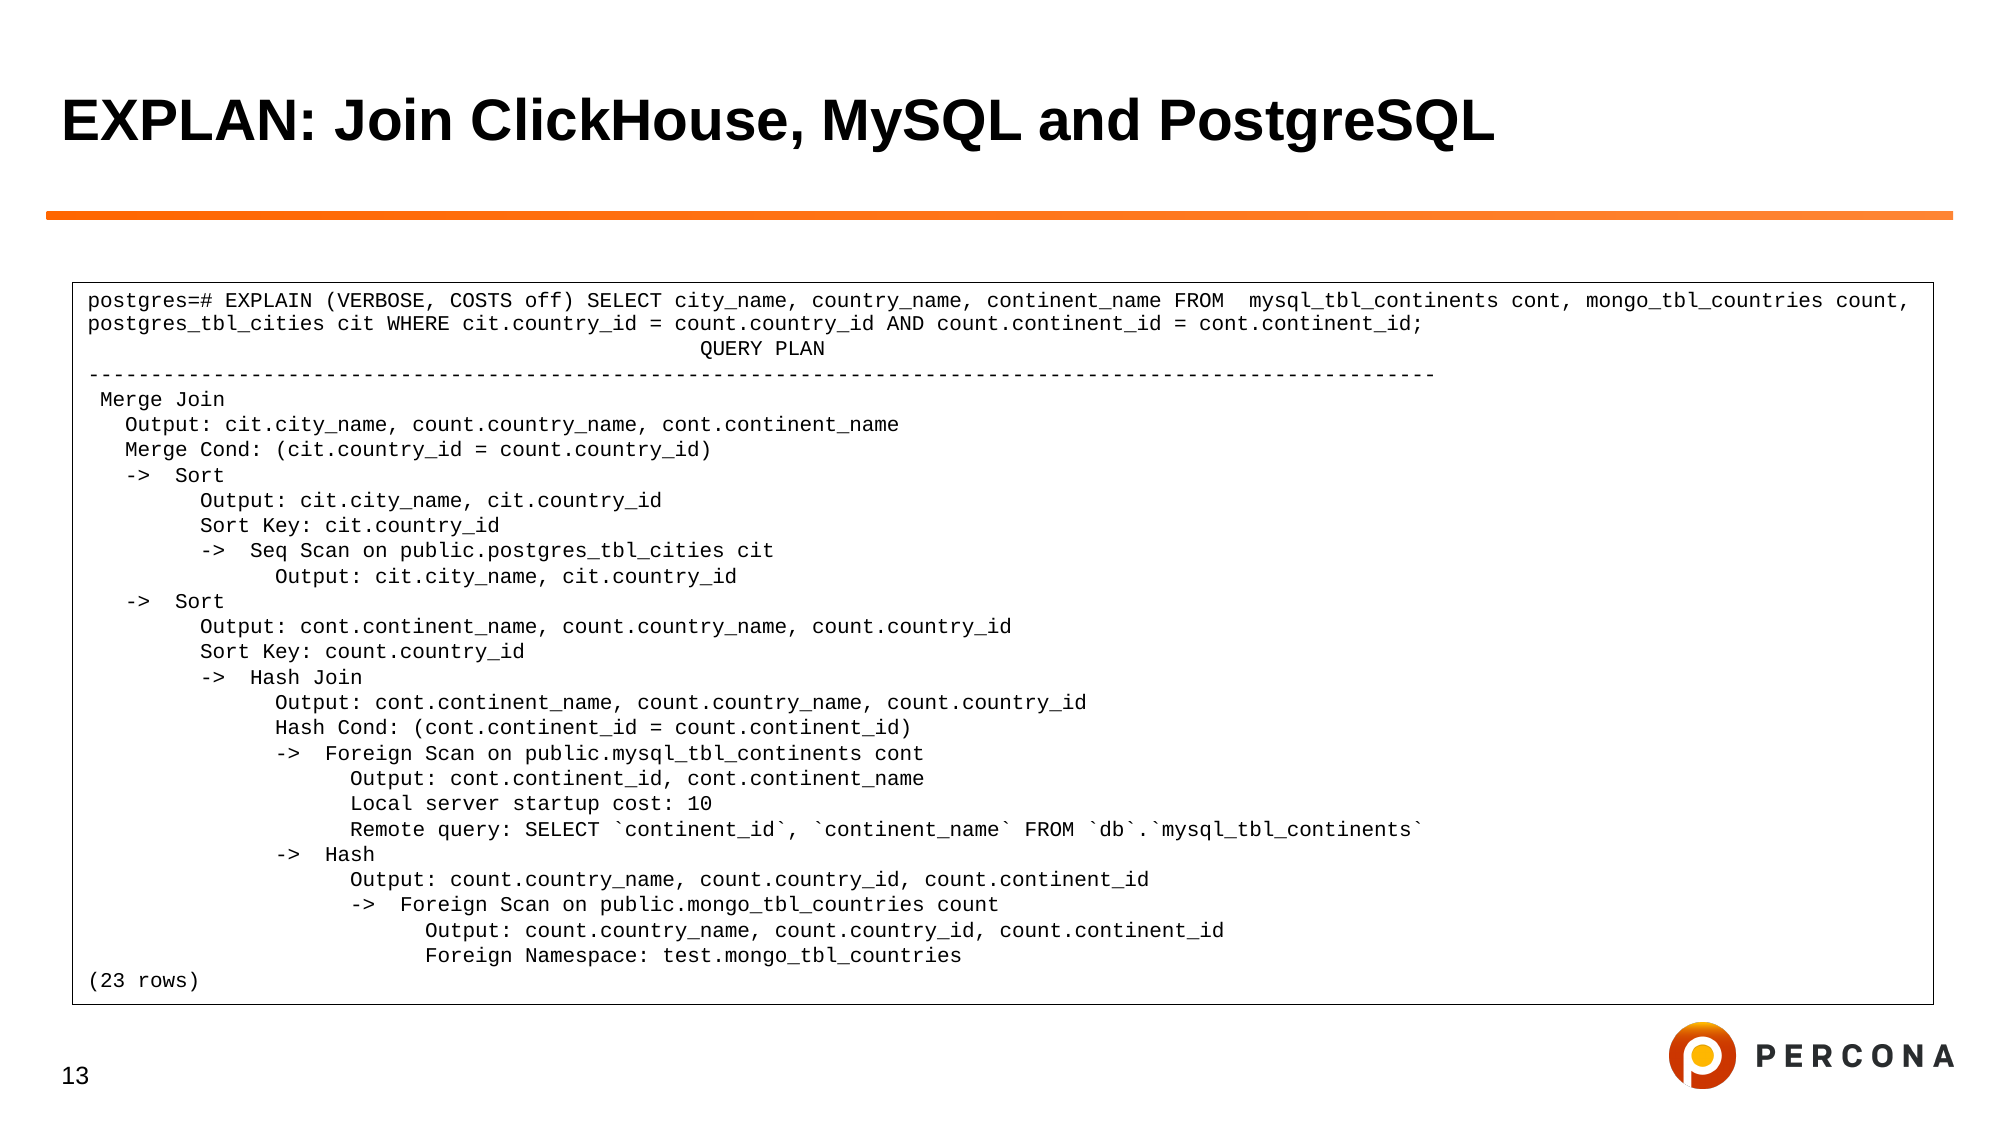

# EXPLAN: Join ClickHouse, MySQL and PostgreSQL
postgres=# EXPLAIN (VERBOSE, COSTS off) SELECT city_name, country_name, continent_name FROM  mysql_tbl_continents cont, mongo_tbl_countries count, postgres_tbl_cities cit WHERE cit.country_id = count.country_id AND count.continent_id = cont.continent_id;
                                                 QUERY PLAN
------------------------------------------------------------------------------------------------------------
 Merge Join
   Output: cit.city_name, count.country_name, cont.continent_name
   Merge Cond: (cit.country_id = count.country_id)
   ->  Sort
         Output: cit.city_name, cit.country_id
         Sort Key: cit.country_id
         ->  Seq Scan on public.postgres_tbl_cities cit
               Output: cit.city_name, cit.country_id
   ->  Sort
         Output: cont.continent_name, count.country_name, count.country_id
         Sort Key: count.country_id
         ->  Hash Join
               Output: cont.continent_name, count.country_name, count.country_id
               Hash Cond: (cont.continent_id = count.continent_id)
               ->  Foreign Scan on public.mysql_tbl_continents cont
                     Output: cont.continent_id, cont.continent_name
                     Local server startup cost: 10
                     Remote query: SELECT `continent_id`, `continent_name` FROM `db`.`mysql_tbl_continents`
               ->  Hash
                     Output: count.country_name, count.country_id, count.continent_id
                     ->  Foreign Scan on public.mongo_tbl_countries count
                           Output: count.country_name, count.country_id, count.continent_id
                           Foreign Namespace: test.mongo_tbl_countries
(23 rows)